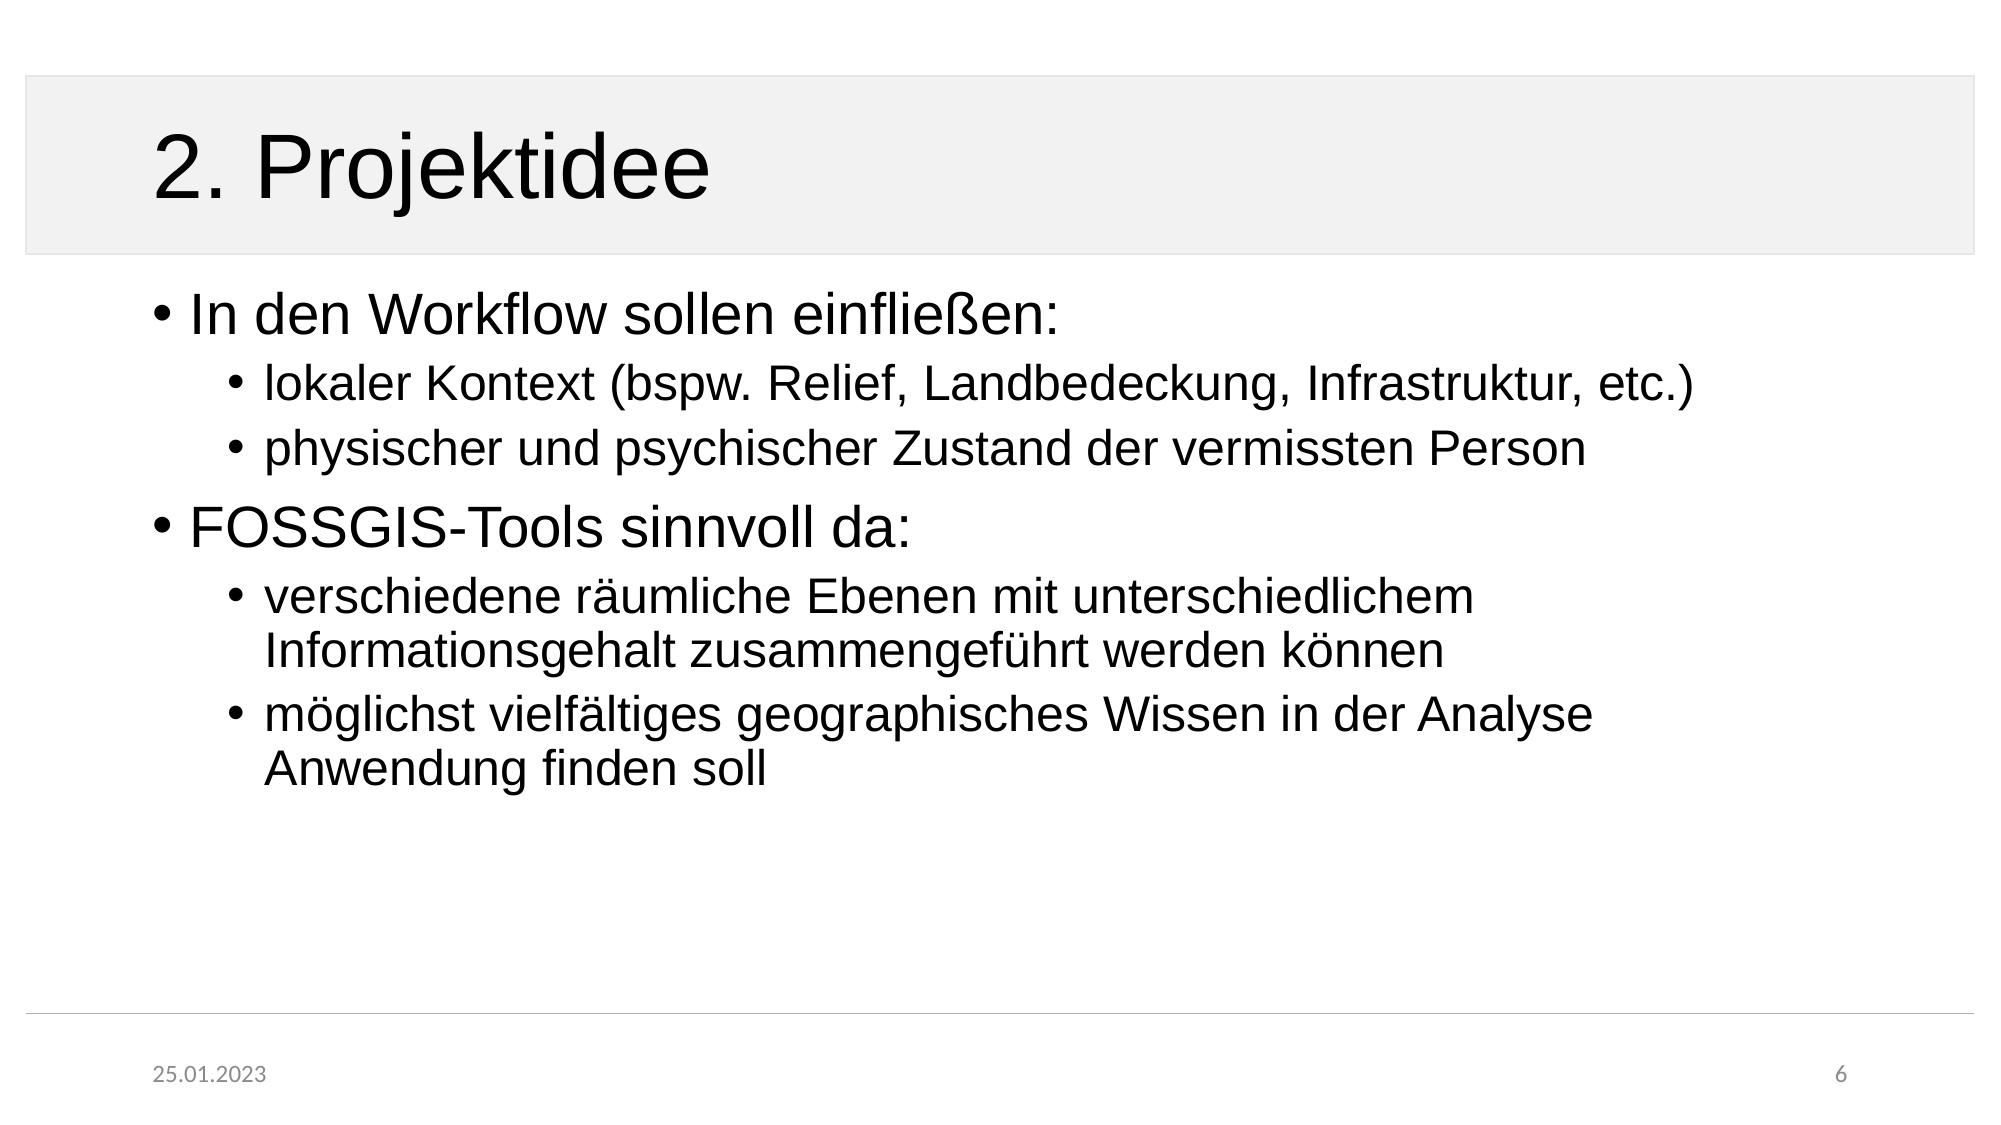

# 2. Projektidee

In den Workflow sollen einfließen:
lokaler Kontext (bspw. Relief, Landbedeckung, Infrastruktur, etc.)
physischer und psychischer Zustand der vermissten Person
FOSSGIS-Tools sinnvoll da:
verschiedene räumliche Ebenen mit unterschiedlichem Informationsgehalt zusammengeführt werden können
möglichst vielfältiges geographisches Wissen in der Analyse Anwendung finden soll

25.01.2023
6